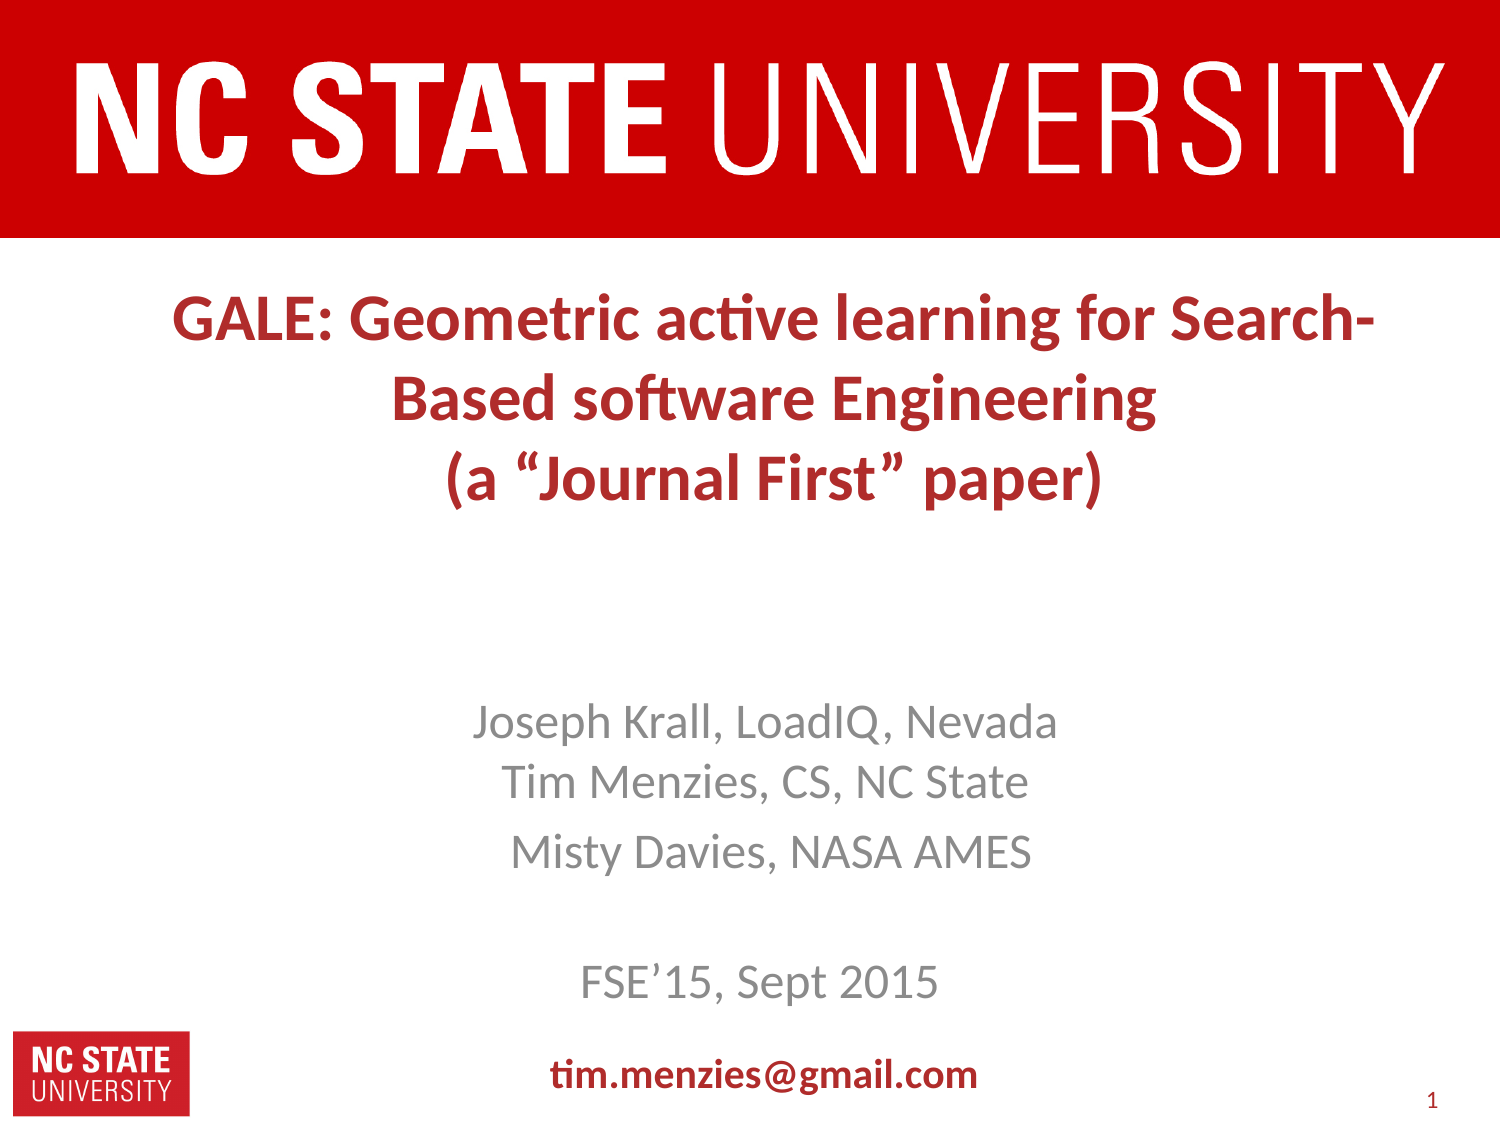

GALE: Geometric active learning for Search-Based software Engineering
(a “Journal First” paper)
Joseph Krall, LoadIQ, Nevada
Tim Menzies, CS, NC State
 Misty Davies, NASA AMES
FSE’15, Sept 2015
# tim.menzies@gmail.com
1